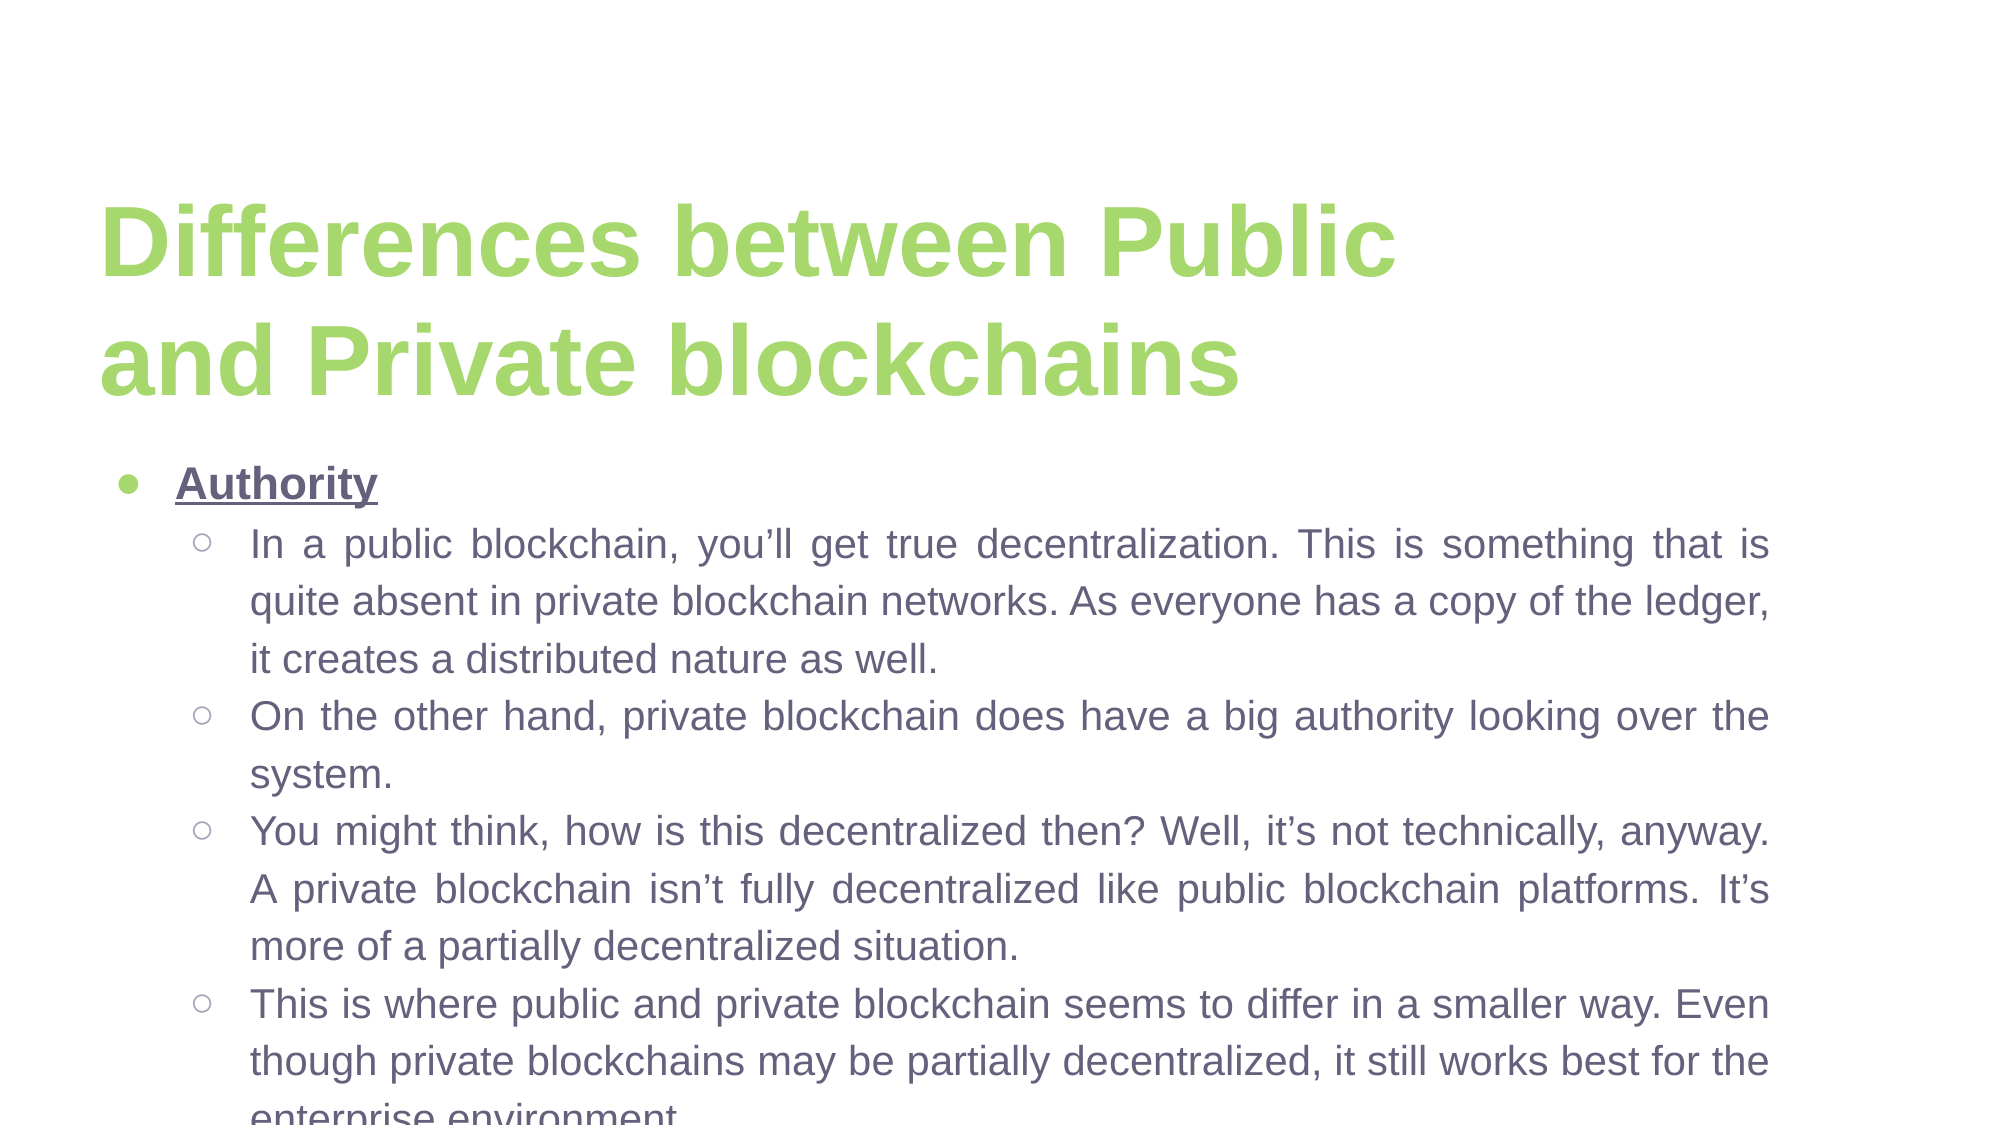

# Differences between Public and Private blockchains
Authority
In a public blockchain, you’ll get true decentralization. This is something that is quite absent in private blockchain networks. As everyone has a copy of the ledger, it creates a distributed nature as well.
On the other hand, private blockchain does have a big authority looking over the system.
You might think, how is this decentralized then? Well, it’s not technically, anyway. A private blockchain isn’t fully decentralized like public blockchain platforms. It’s more of a partially decentralized situation.
This is where public and private blockchain seems to differ in a smaller way. Even though private blockchains may be partially decentralized, it still works best for the enterprise environment.